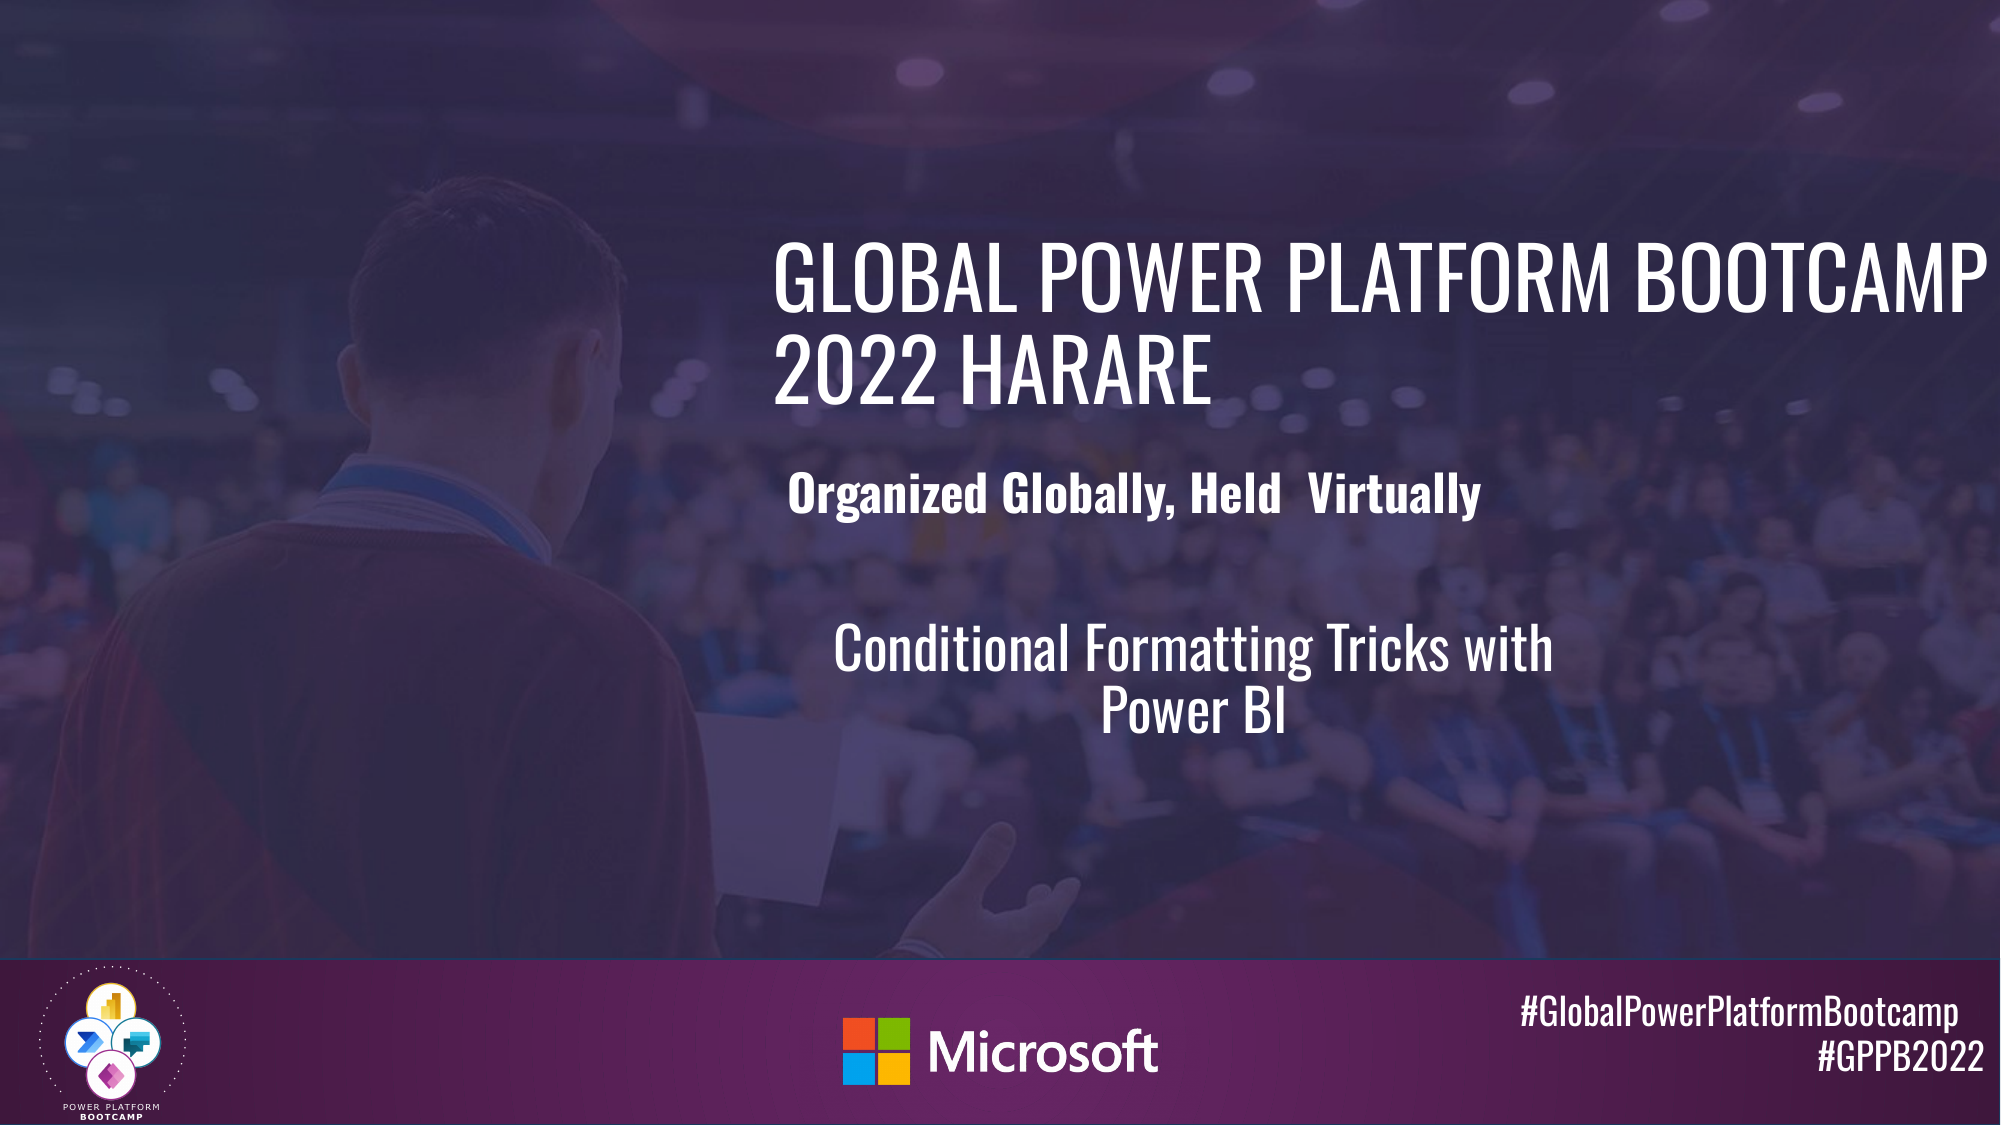

# Global Power Platform Bootcamp 2022 HARARE
Organized Globally, Held  Virtually
Conditional Formatting Tricks with Power BI